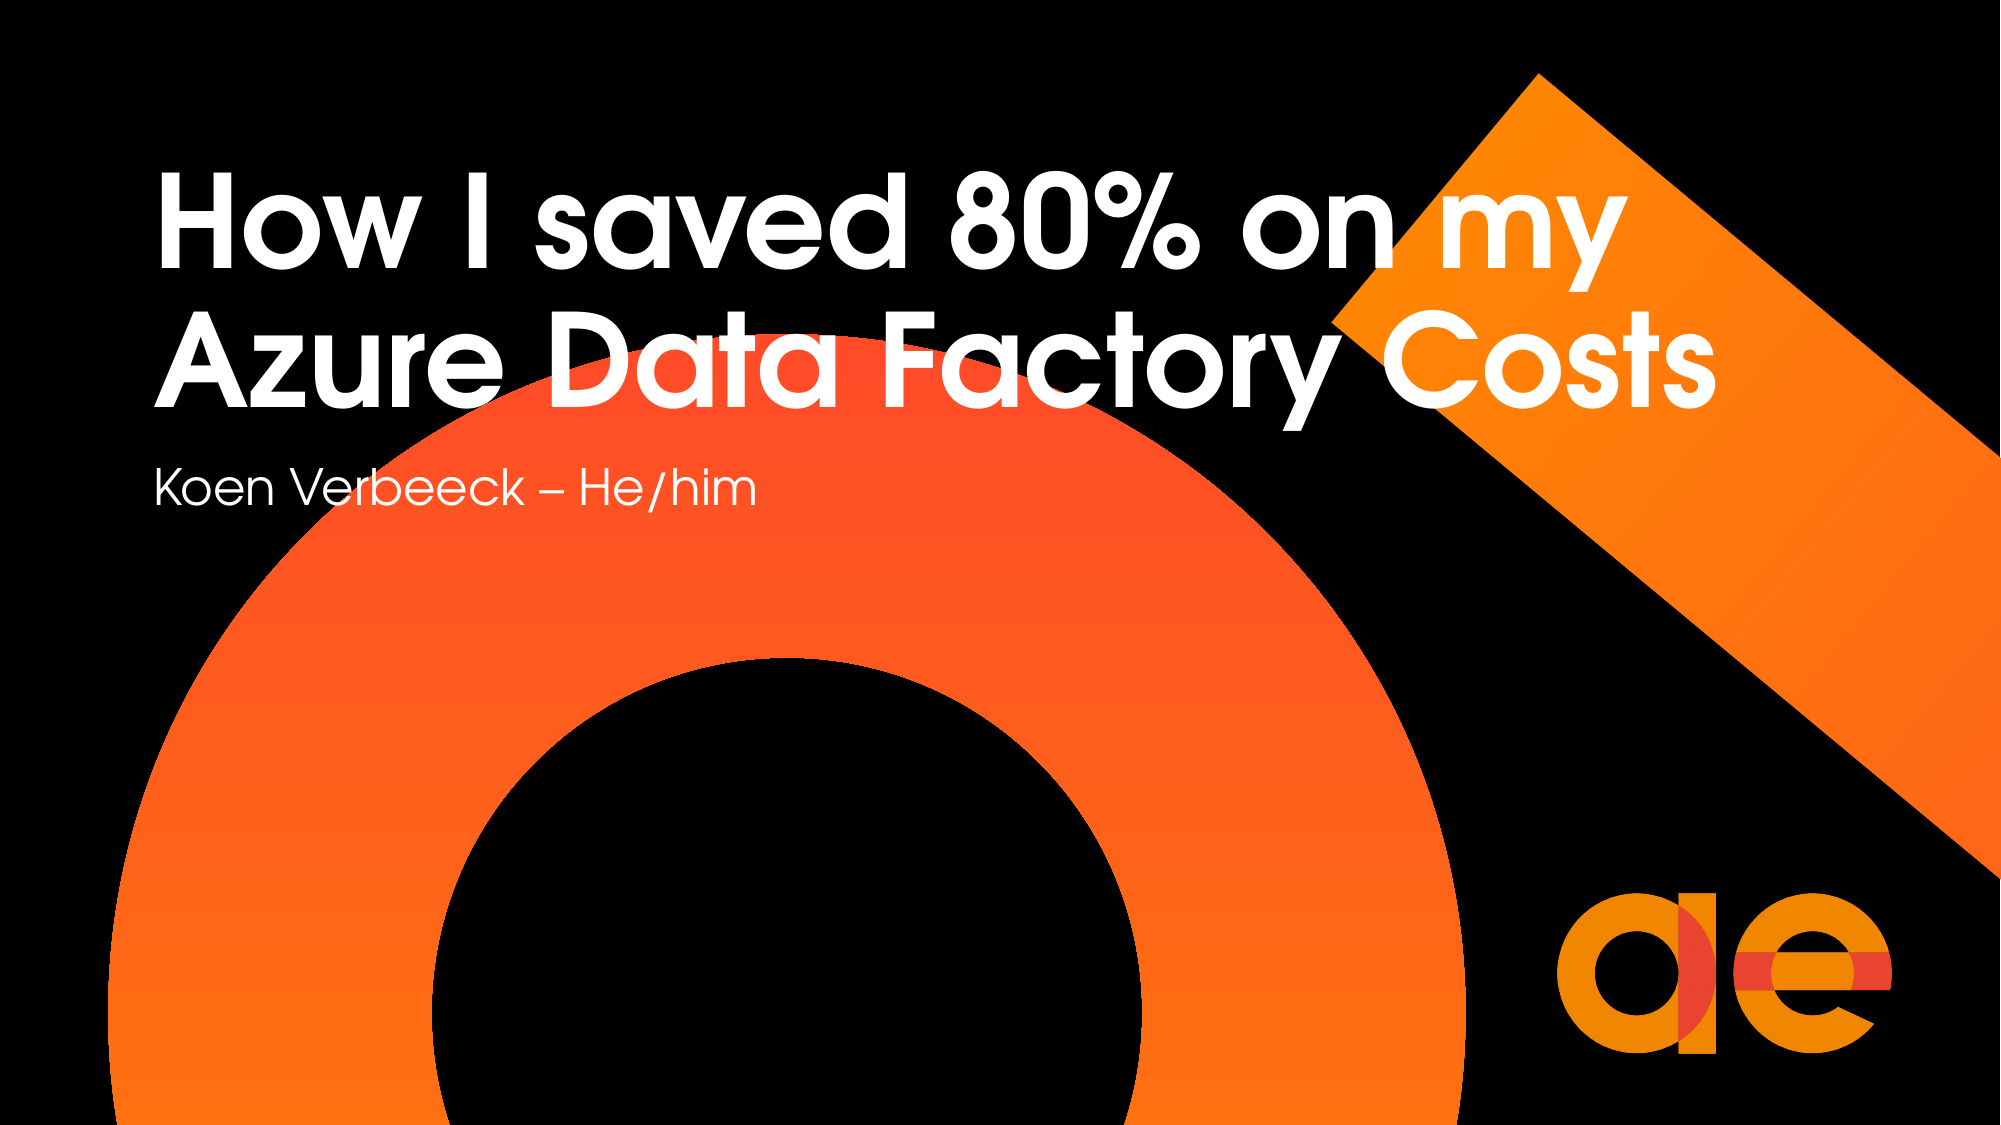

# How I saved 80% on my Azure Data Factory Costs
Koen Verbeeck – He/him